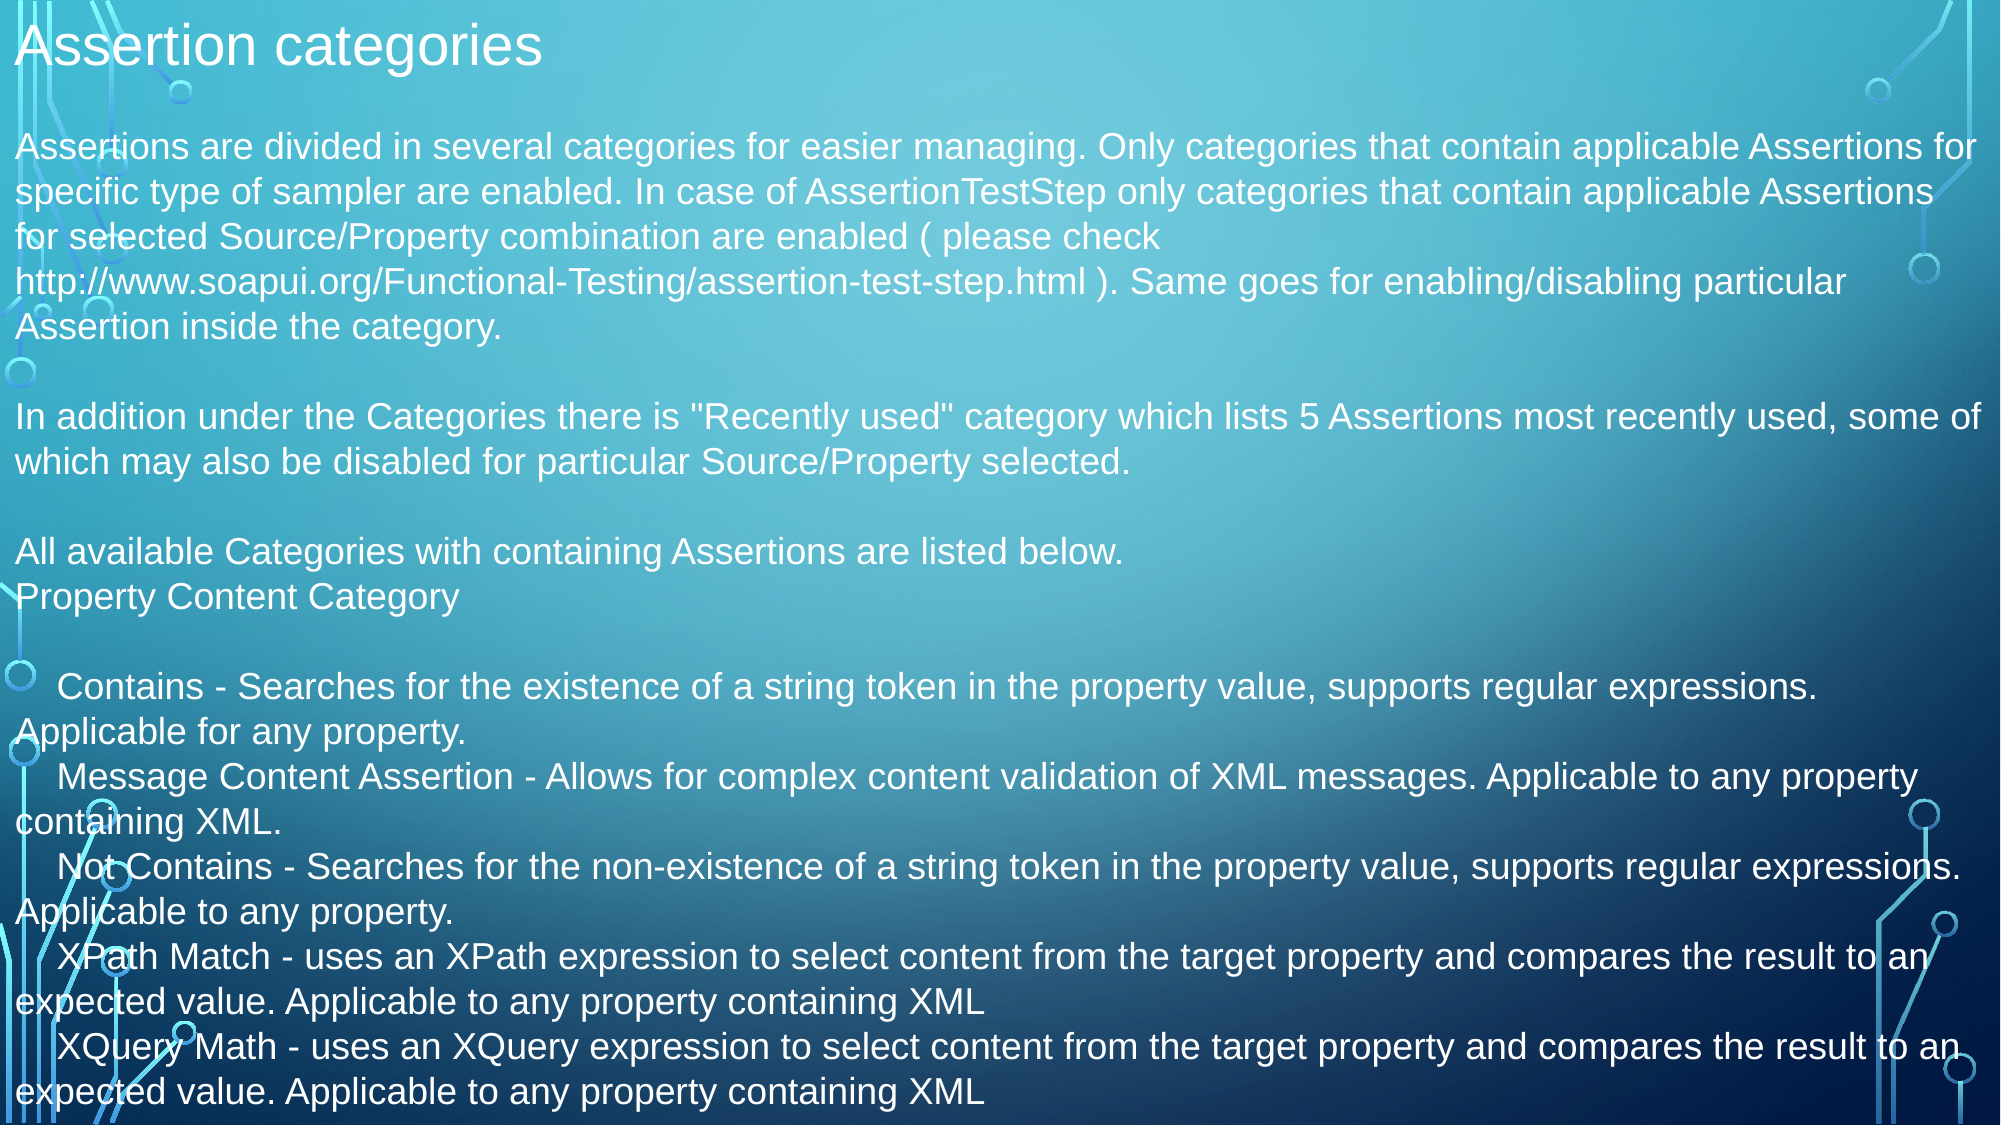

Assertion categories

Assertions are divided in several categories for easier managing. Only categories that contain applicable Assertions for specific type of sampler are enabled. In case of AssertionTestStep only categories that contain applicable Assertions for selected Source/Property combination are enabled ( please check http://www.soapui.org/Functional-Testing/assertion-test-step.html ). Same goes for enabling/disabling particular Assertion inside the category.

In addition under the Categories there is "Recently used" category which lists 5 Assertions most recently used, some of which may also be disabled for particular Source/Property selected.

All available Categories with containing Assertions are listed below.
Property Content Category

    Contains - Searches for the existence of a string token in the property value, supports regular expressions. Applicable for any property.
    Message Content Assertion - Allows for complex content validation of XML messages. Applicable to any property containing XML.
    Not Contains - Searches for the non-existence of a string token in the property value, supports regular expressions. Applicable to any property.
    XPath Match - uses an XPath expression to select content from the target property and compares the result to an expected value. Applicable to any property containing XML
    XQuery Math - uses an XQuery expression to select content from the target property and compares the result to an expected value. Applicable to any property containing XML